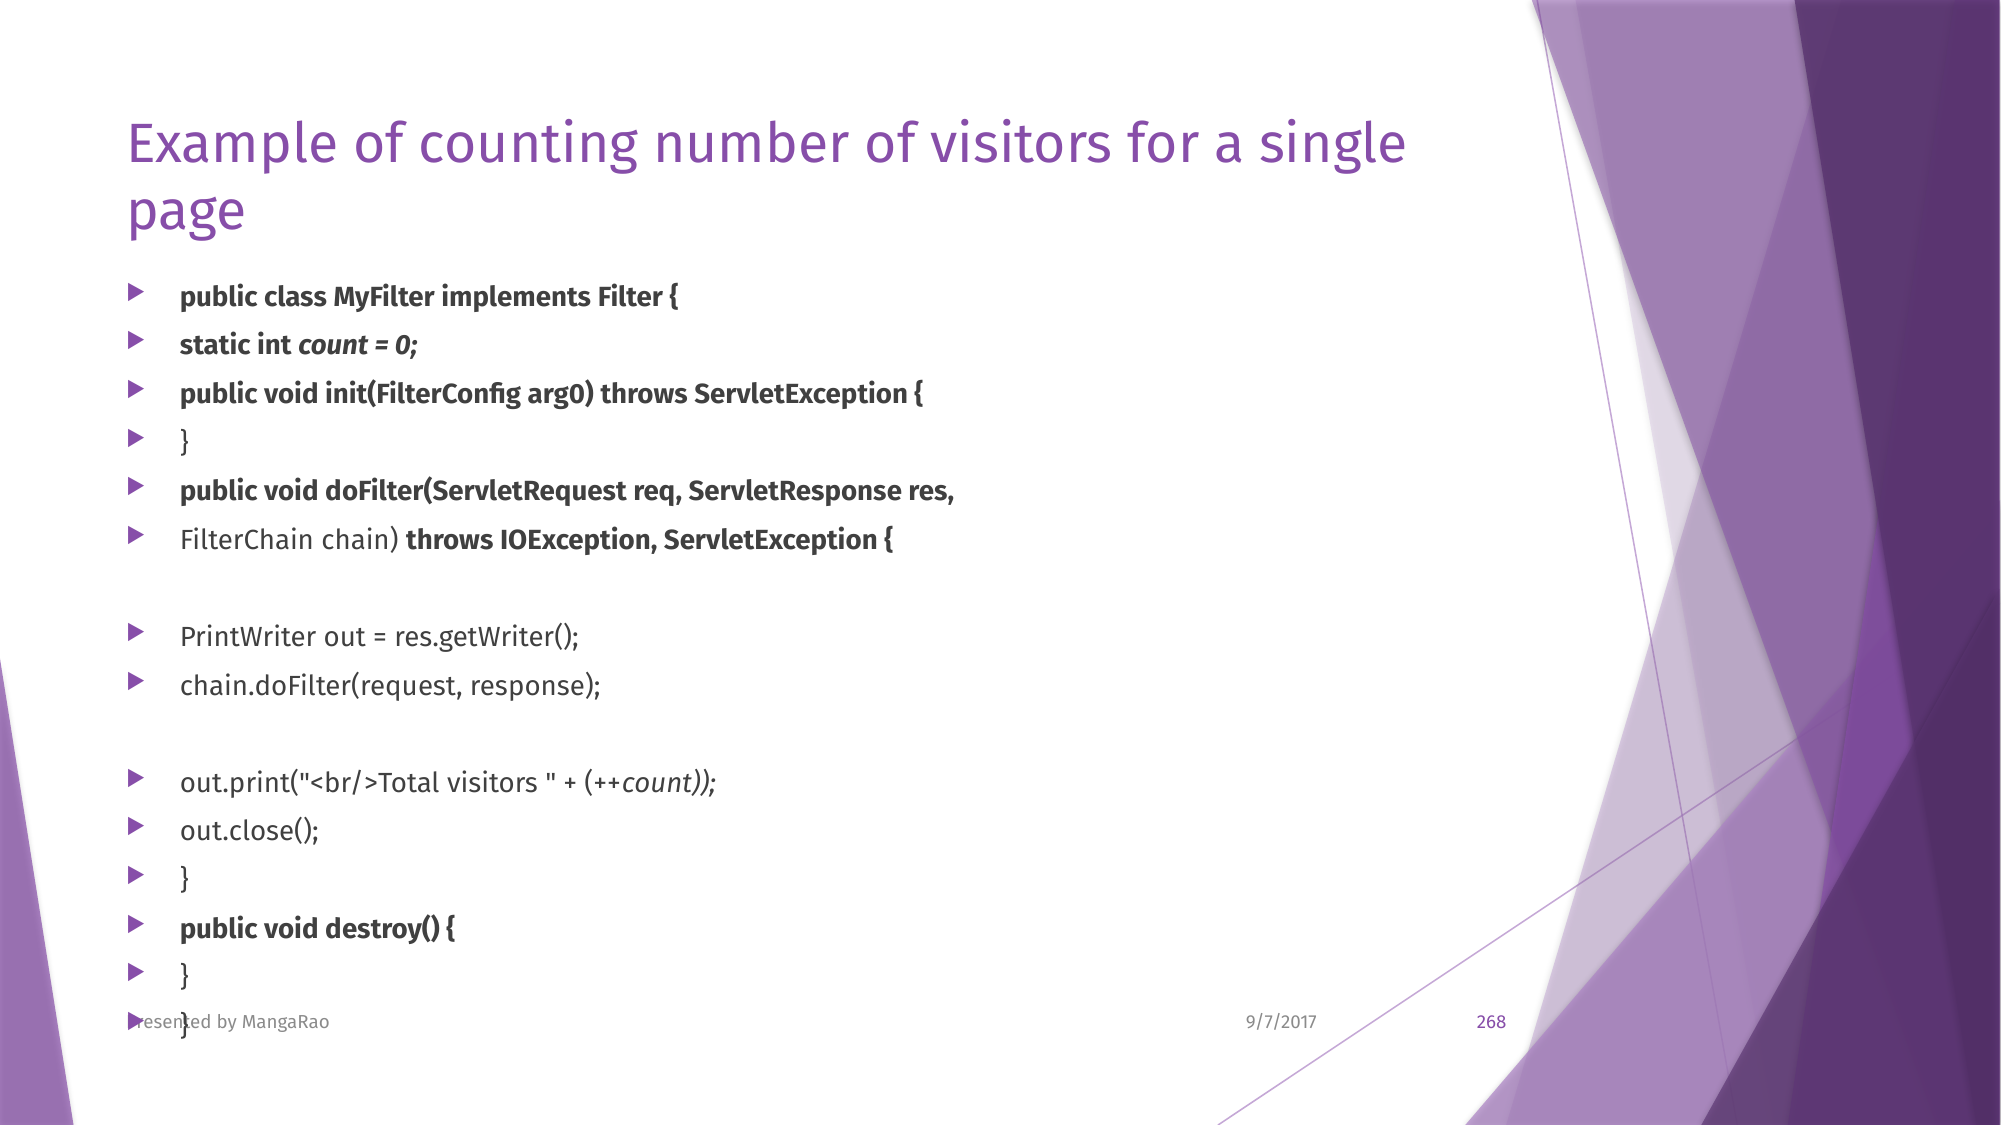

# Example of counting number of visitors for a single page
public class MyFilter implements Filter {
static int count = 0;
public void init(FilterConfig arg0) throws ServletException {
}
public void doFilter(ServletRequest req, ServletResponse res,
FilterChain chain) throws IOException, ServletException {

PrintWriter out = res.getWriter();
chain.doFilter(request, response);

out.print("<br/>Total visitors " + (++count));
out.close();
}
public void destroy() {
}
}
Presented by MangaRao
9/7/2017
268